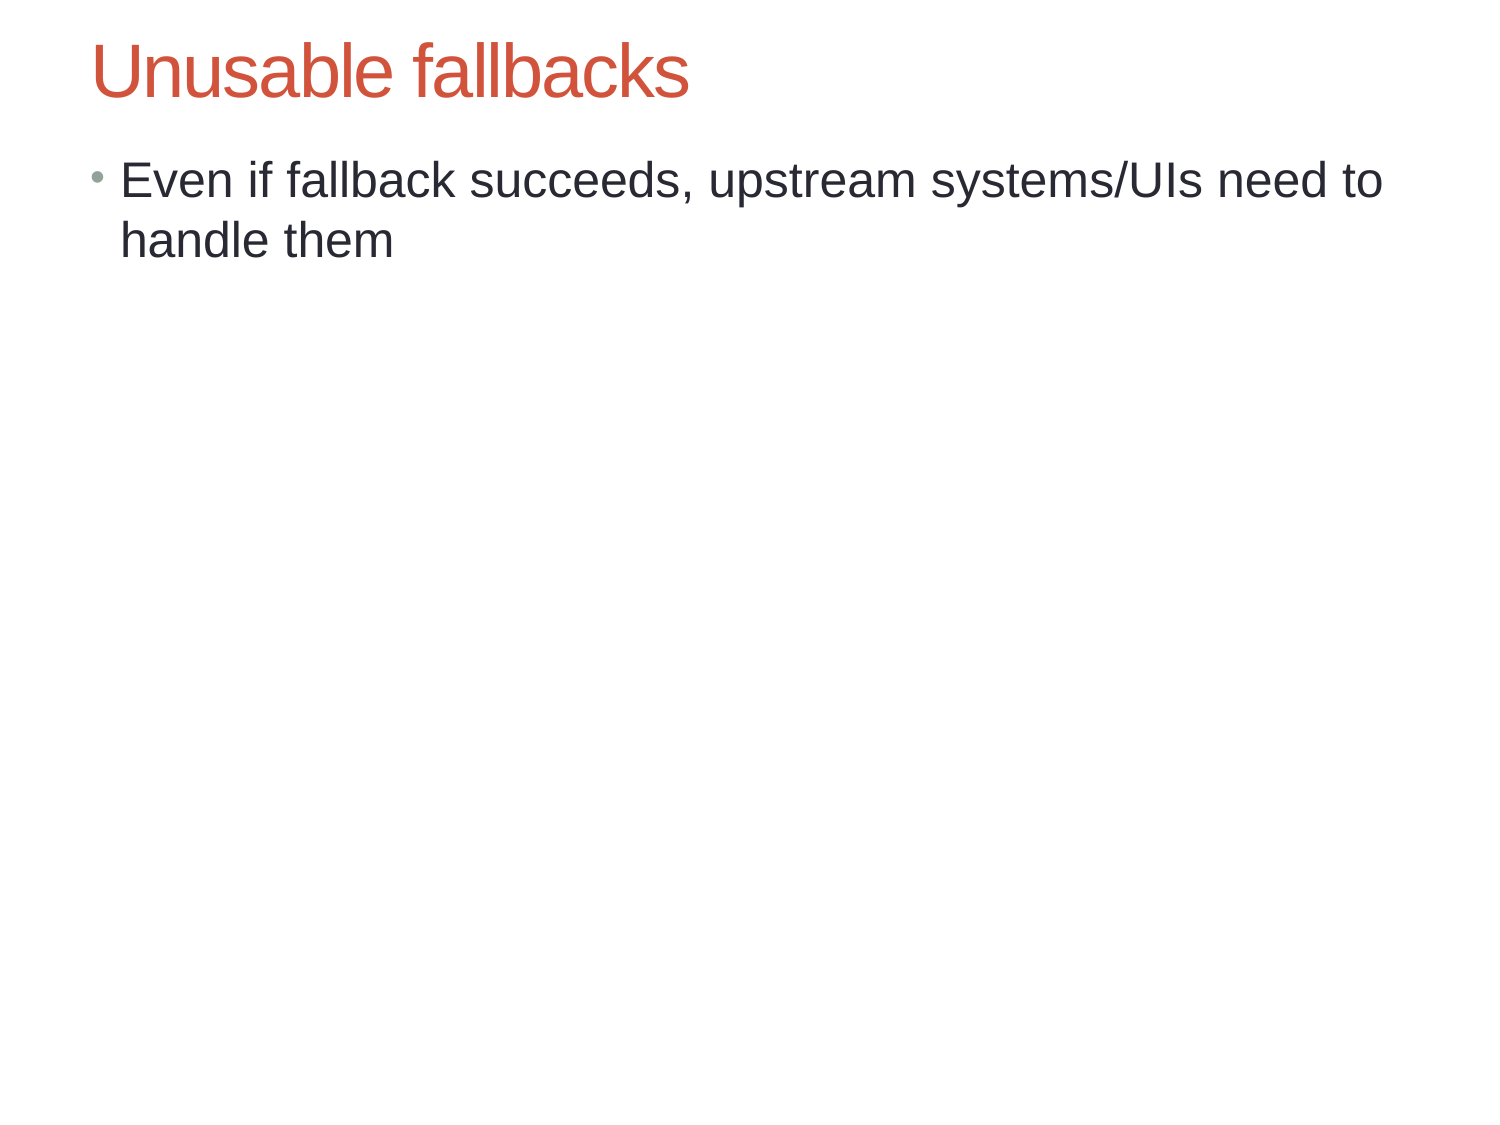

# Unusable fallbacks
Even if fallback succeeds, upstream systems/UIs need to handle them